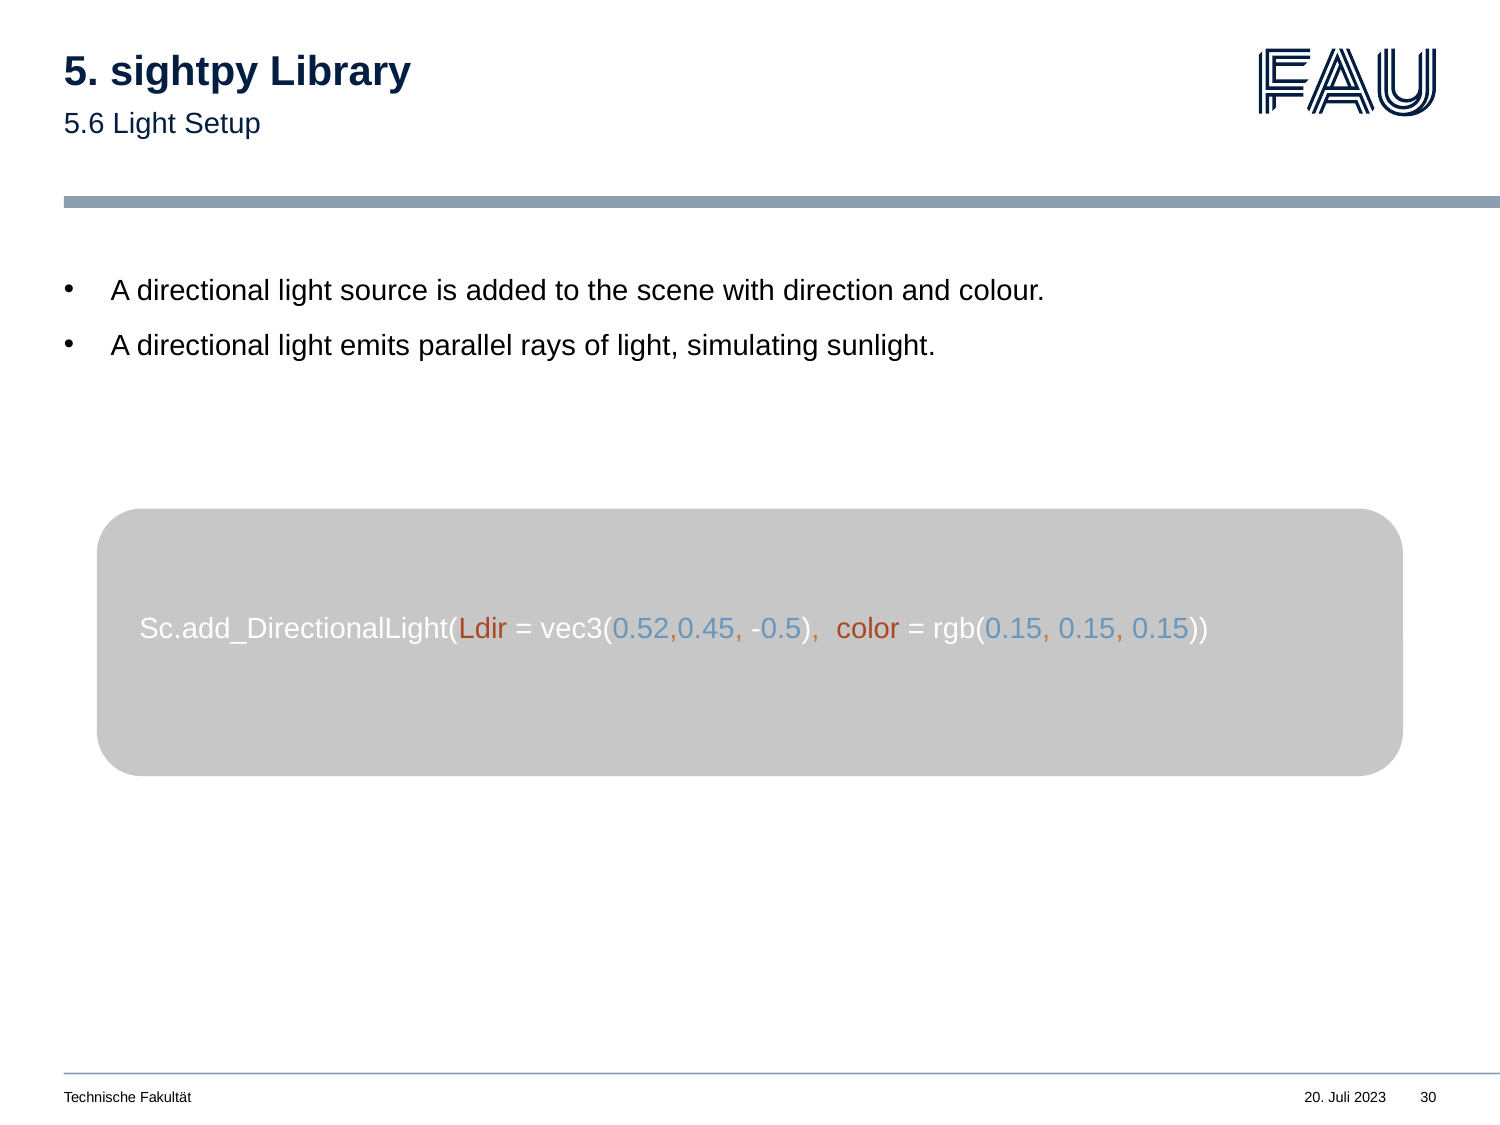

# 5. sightpy Library

5.6 Light Setup
A directional light source is added to the scene with direction and colour.
A directional light emits parallel rays of light, simulating sunlight.
Sc.add_DirectionalLight(Ldir = vec3(0.52,0.45, -0.5),  color = rgb(0.15, 0.15, 0.15))
Technische Fakultät
20. Juli 2023
30